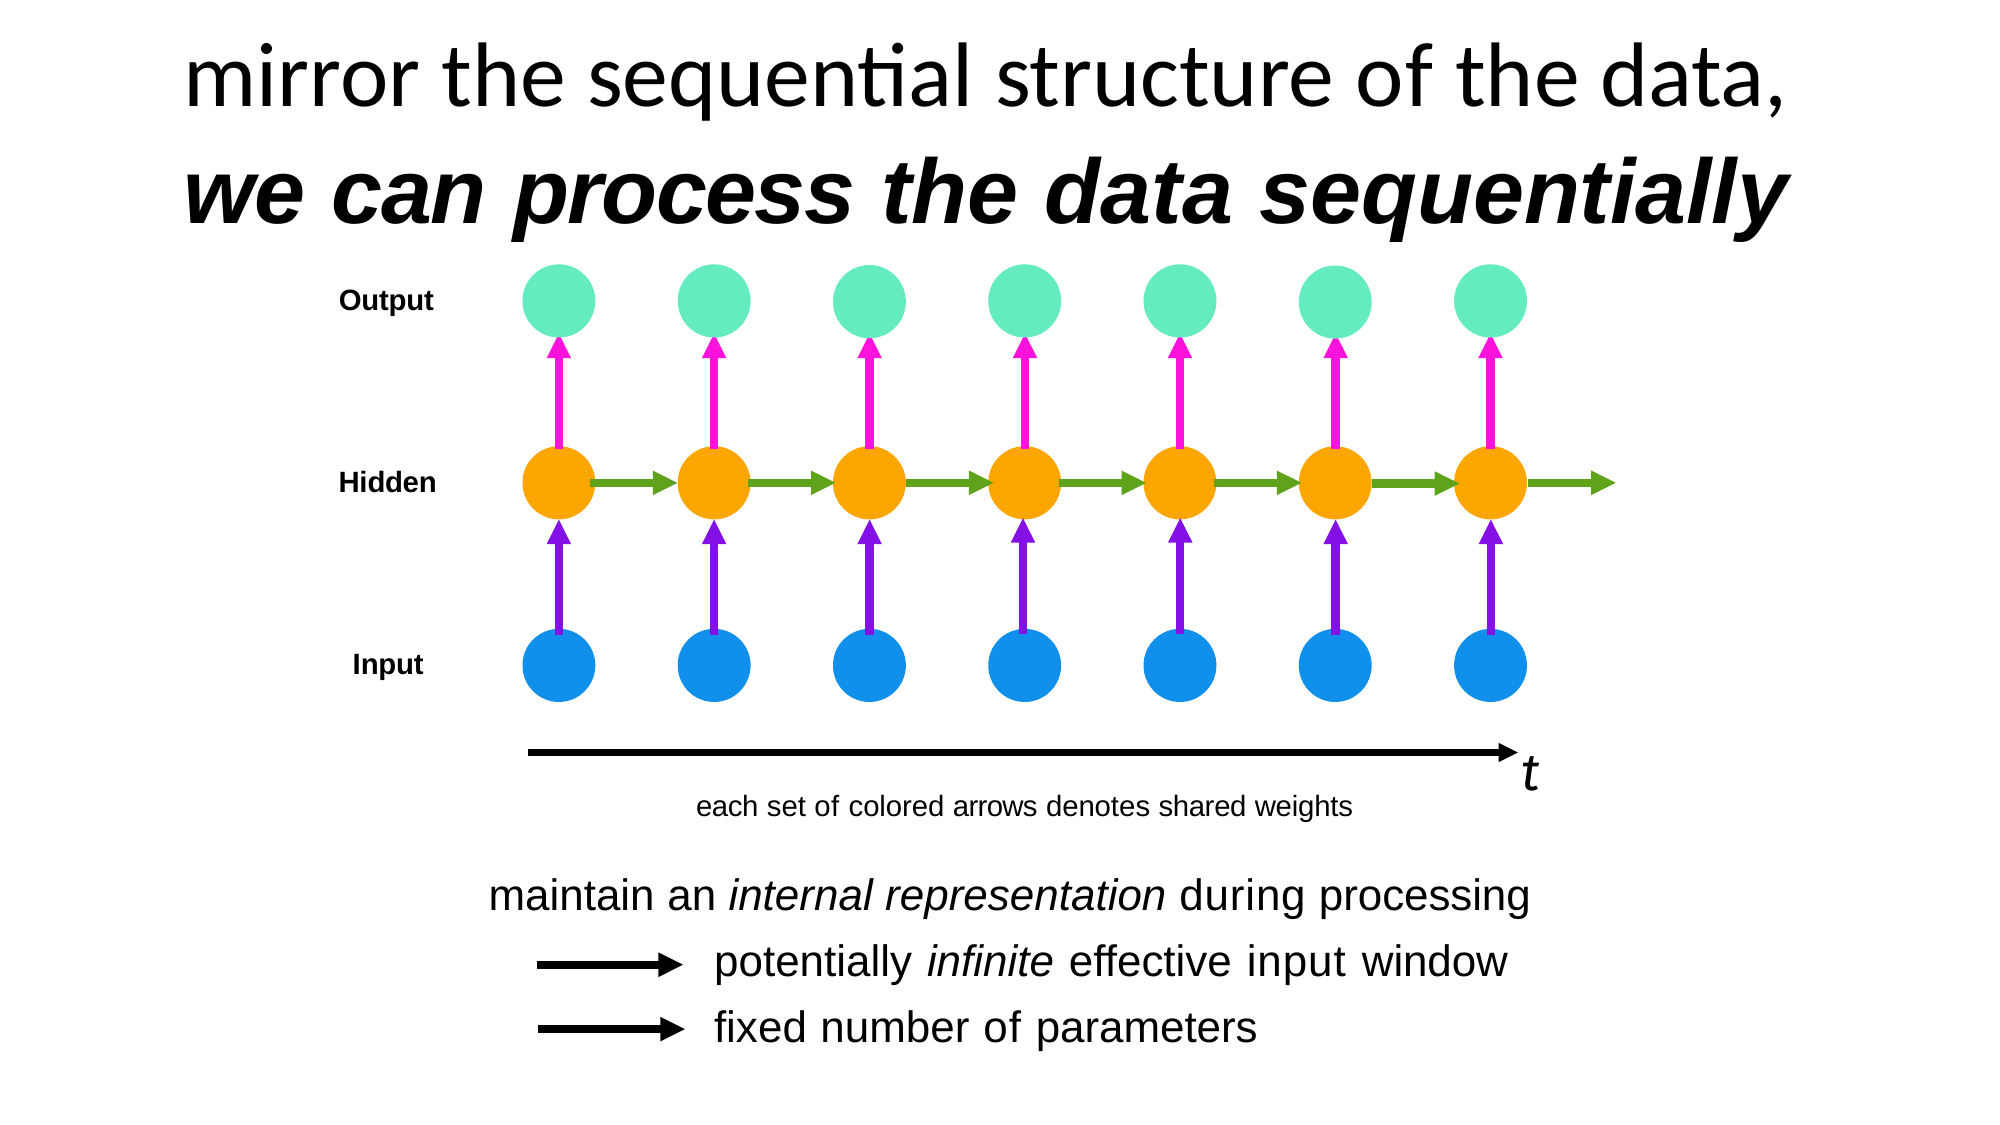

# mirror the sequential structure of the data,
we can process the data sequentially

Output
Hidden
Input
t

each set of colored arrows denotes shared weights
maintain an internal representation during processing potentially infinite effective input window fixed number of parameters